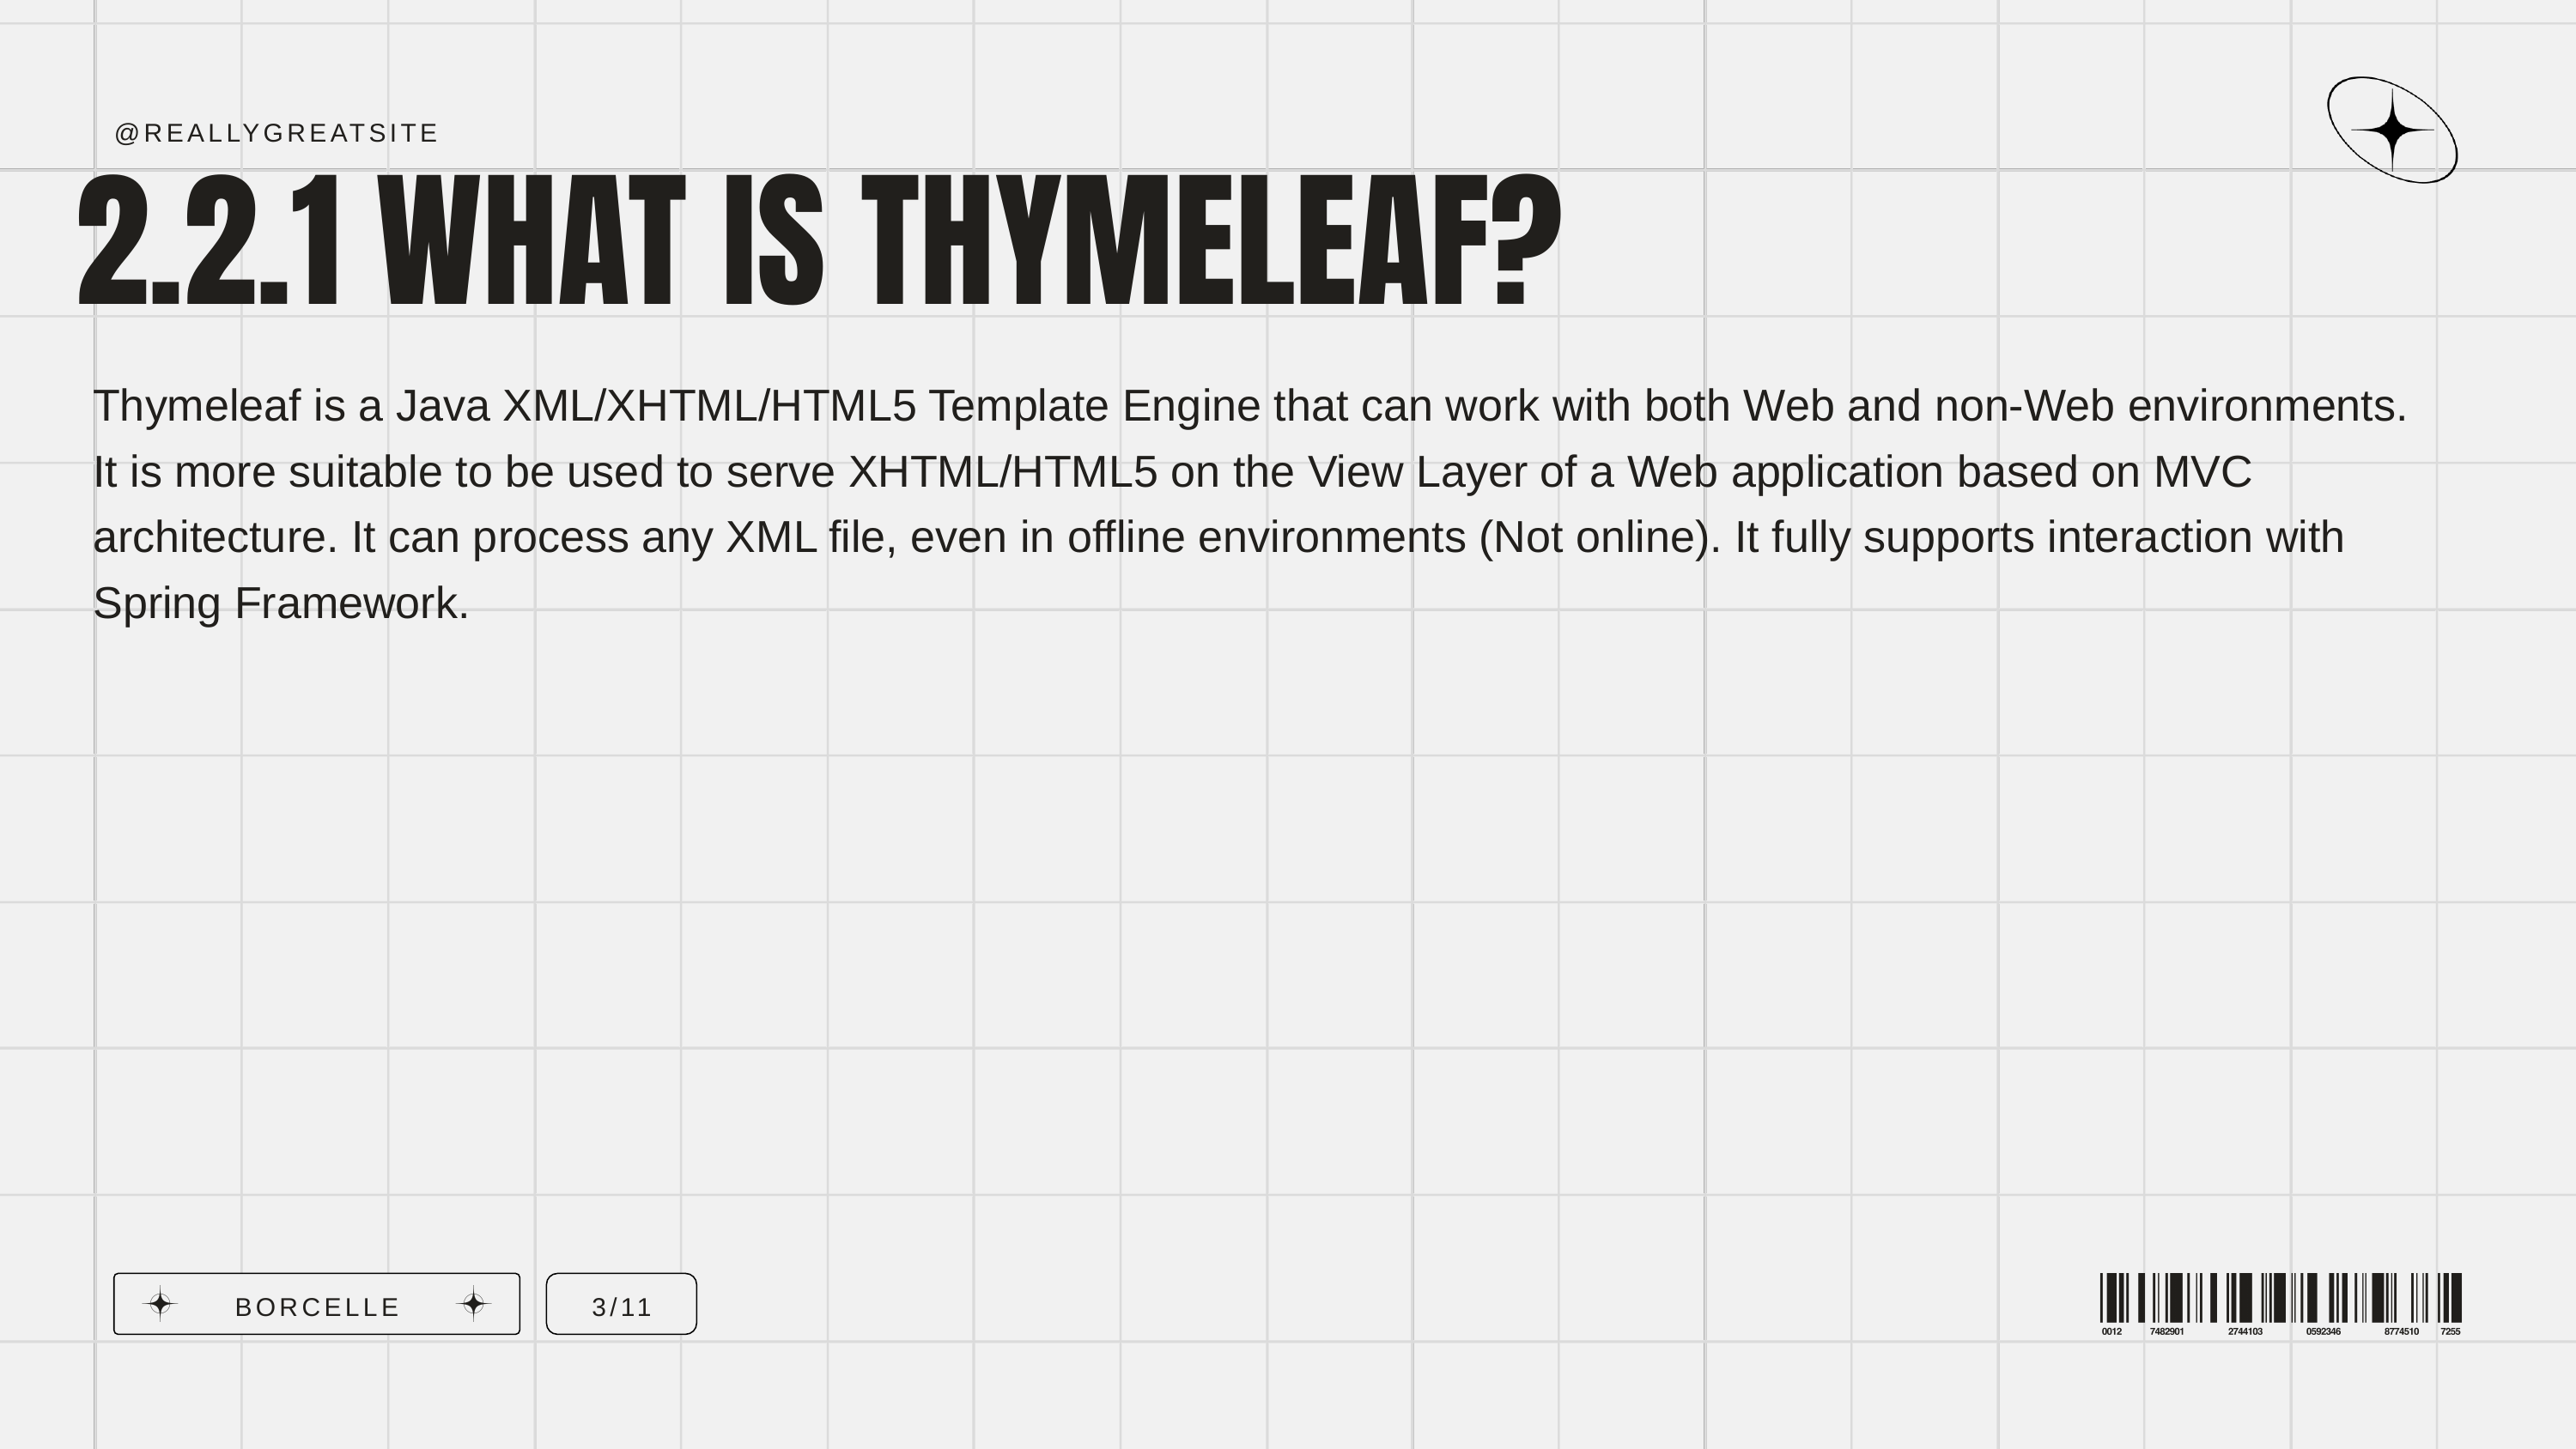

@REALLYGREATSITE
2.2.1 WHAT IS THYMELEAF?
Thymeleaf is a Java XML/XHTML/HTML5 Template Engine that can work with both Web and non-Web environments. It is more suitable to be used to serve XHTML/HTML5 on the View Layer of a Web application based on MVC architecture. It can process any XML file, even in offline environments (Not online). It fully supports interaction with Spring Framework.

BORCELLE

3/11